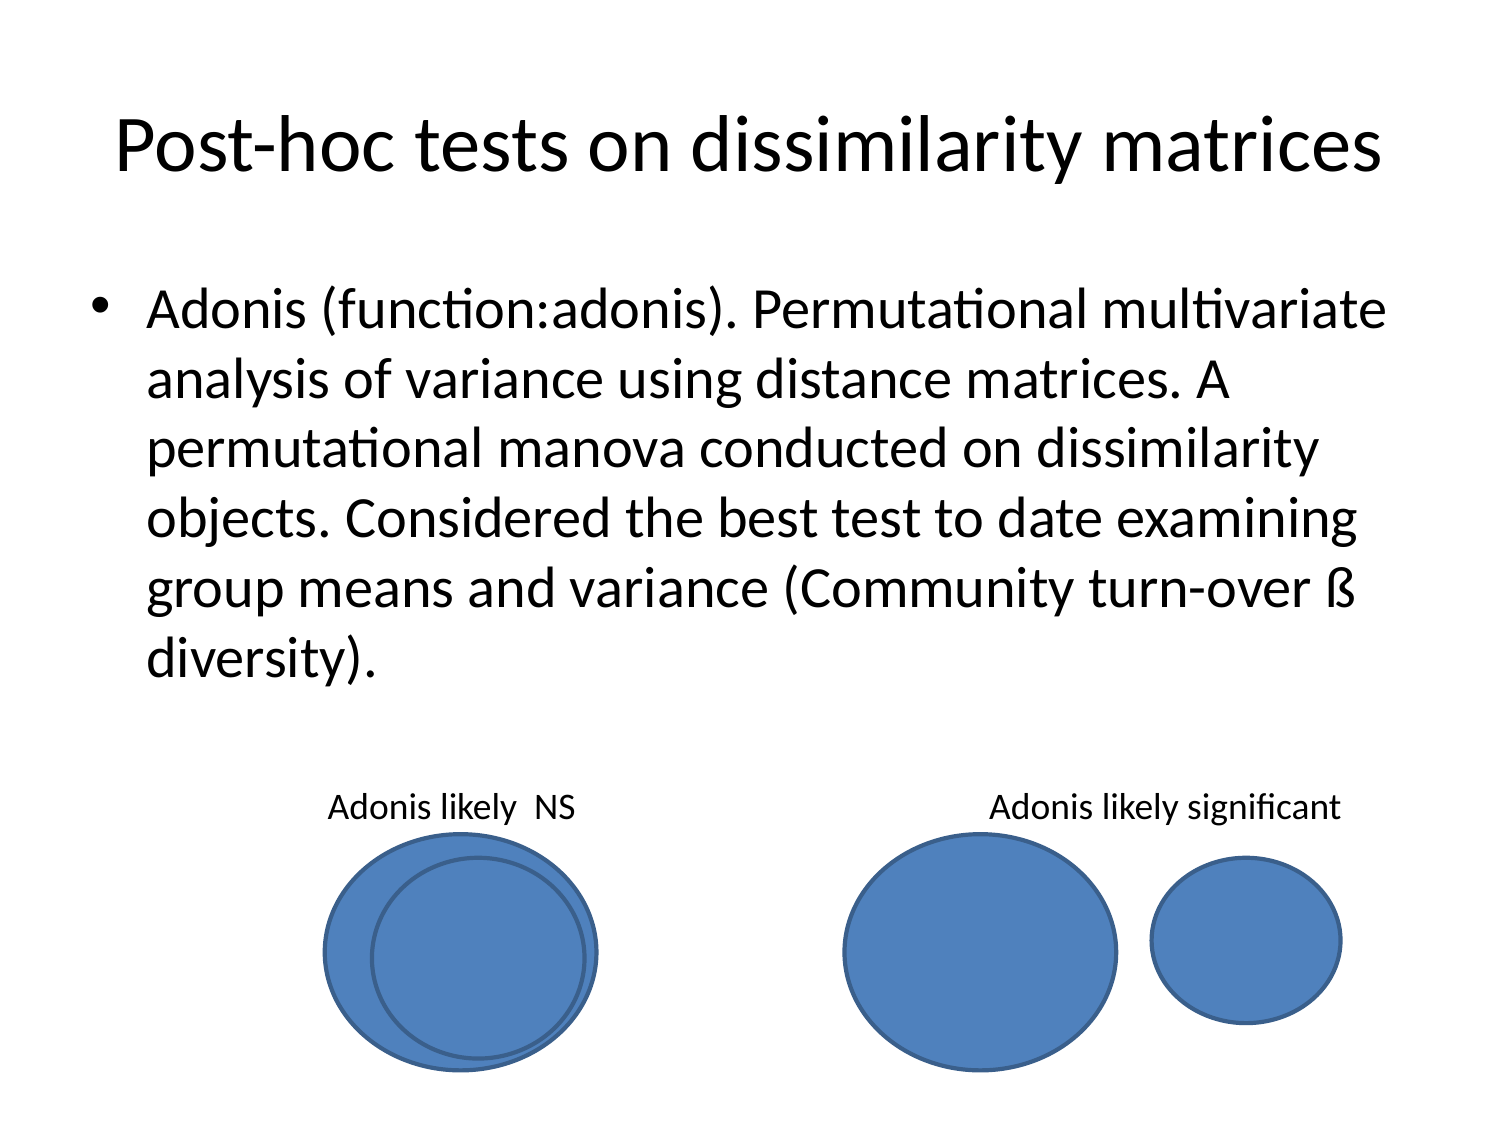

# Post-hoc tests on dissimilarity matrices
Adonis (function:adonis). Permutational multivariate analysis of variance using distance matrices. A permutational manova conducted on dissimilarity objects. Considered the best test to date examining group means and variance (Community turn-over ß diversity).
Adonis likely  NS
Adonis likely significant